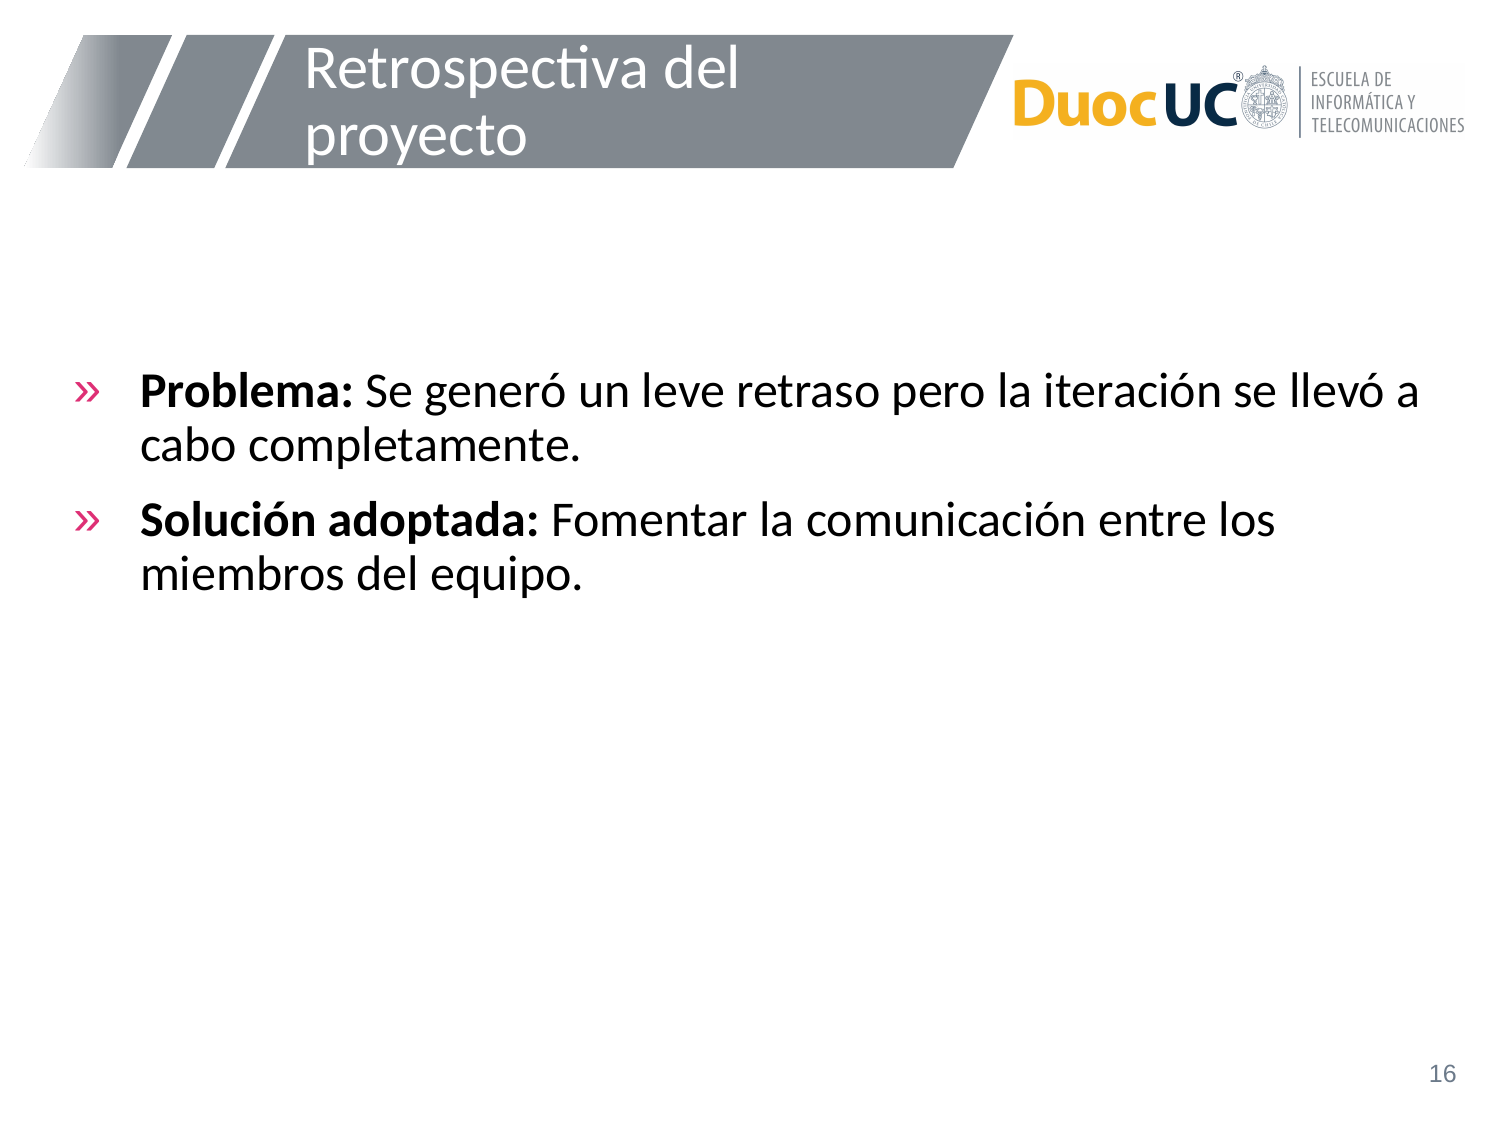

# Retrospectiva del proyecto
Problema: Se generó un leve retraso pero la iteración se llevó a cabo completamente.
Solución adoptada: Fomentar la comunicación entre los miembros del equipo.